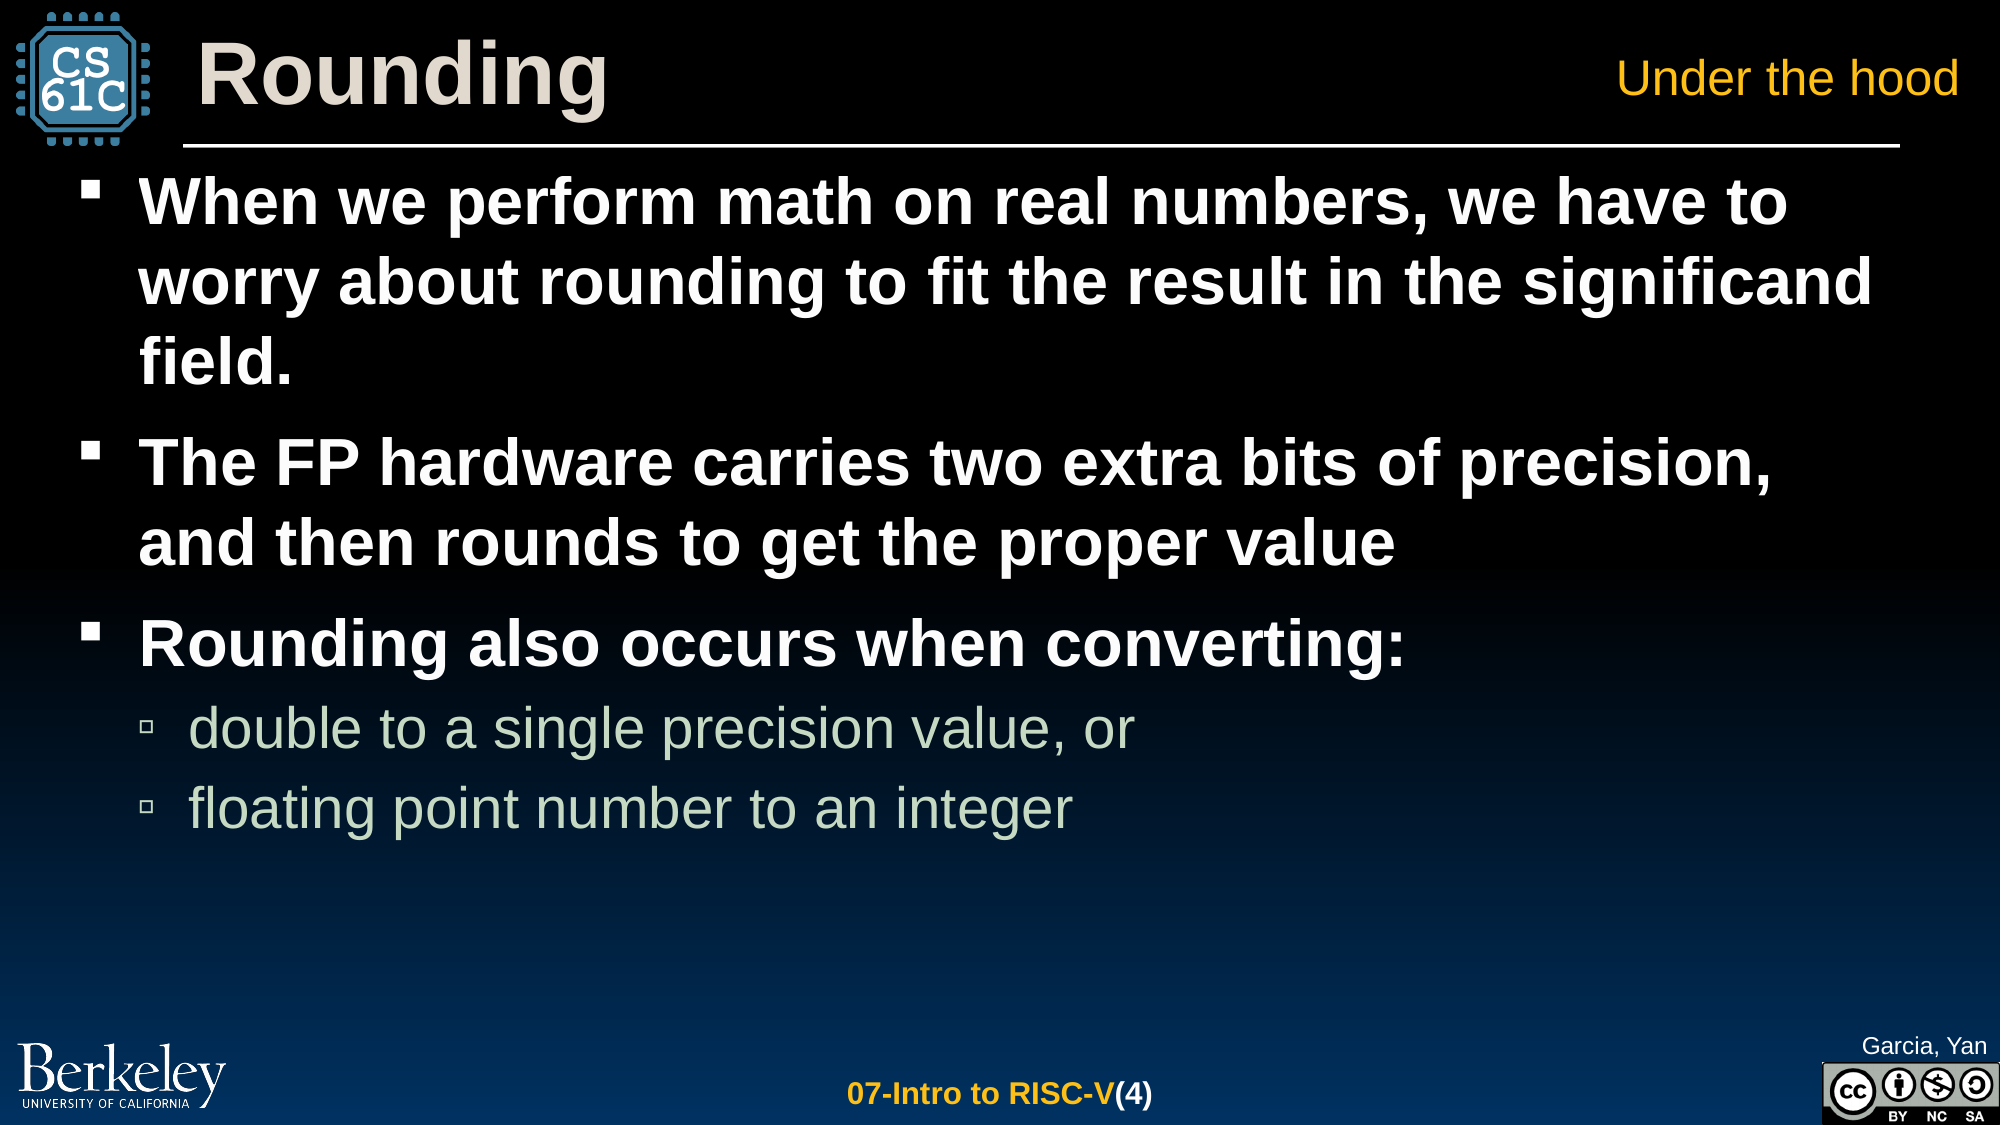

# Rounding
Under the hood
When we perform math on real numbers, we have to worry about rounding to fit the result in the significand field.
The FP hardware carries two extra bits of precision, and then rounds to get the proper value
Rounding also occurs when converting:
double to a single precision value, or
floating point number to an integer